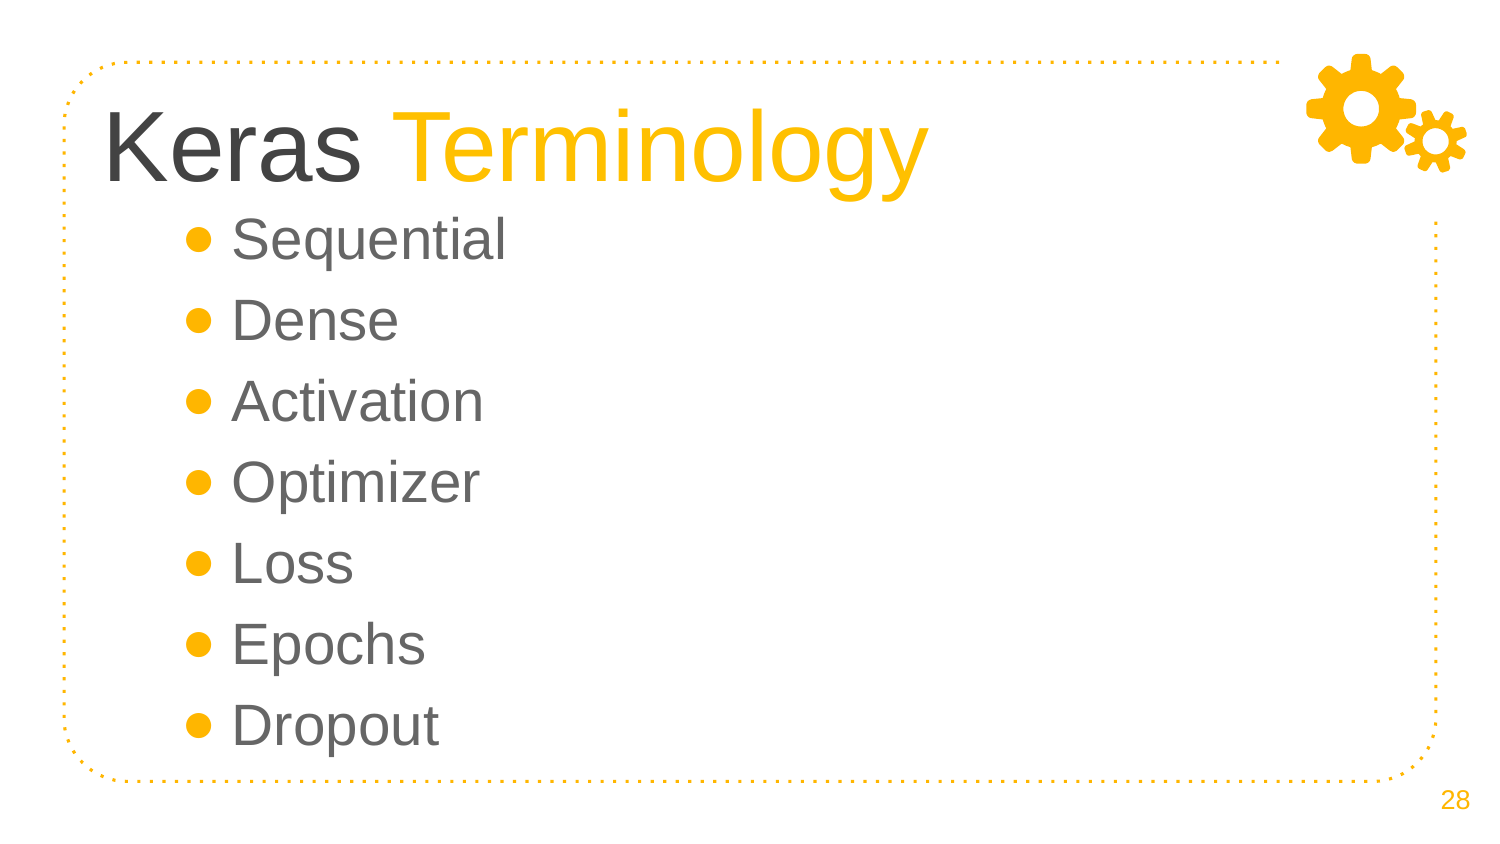

# Keras Terminology
Sequential
Dense
Activation
Optimizer
Loss
Epochs
Dropout

28